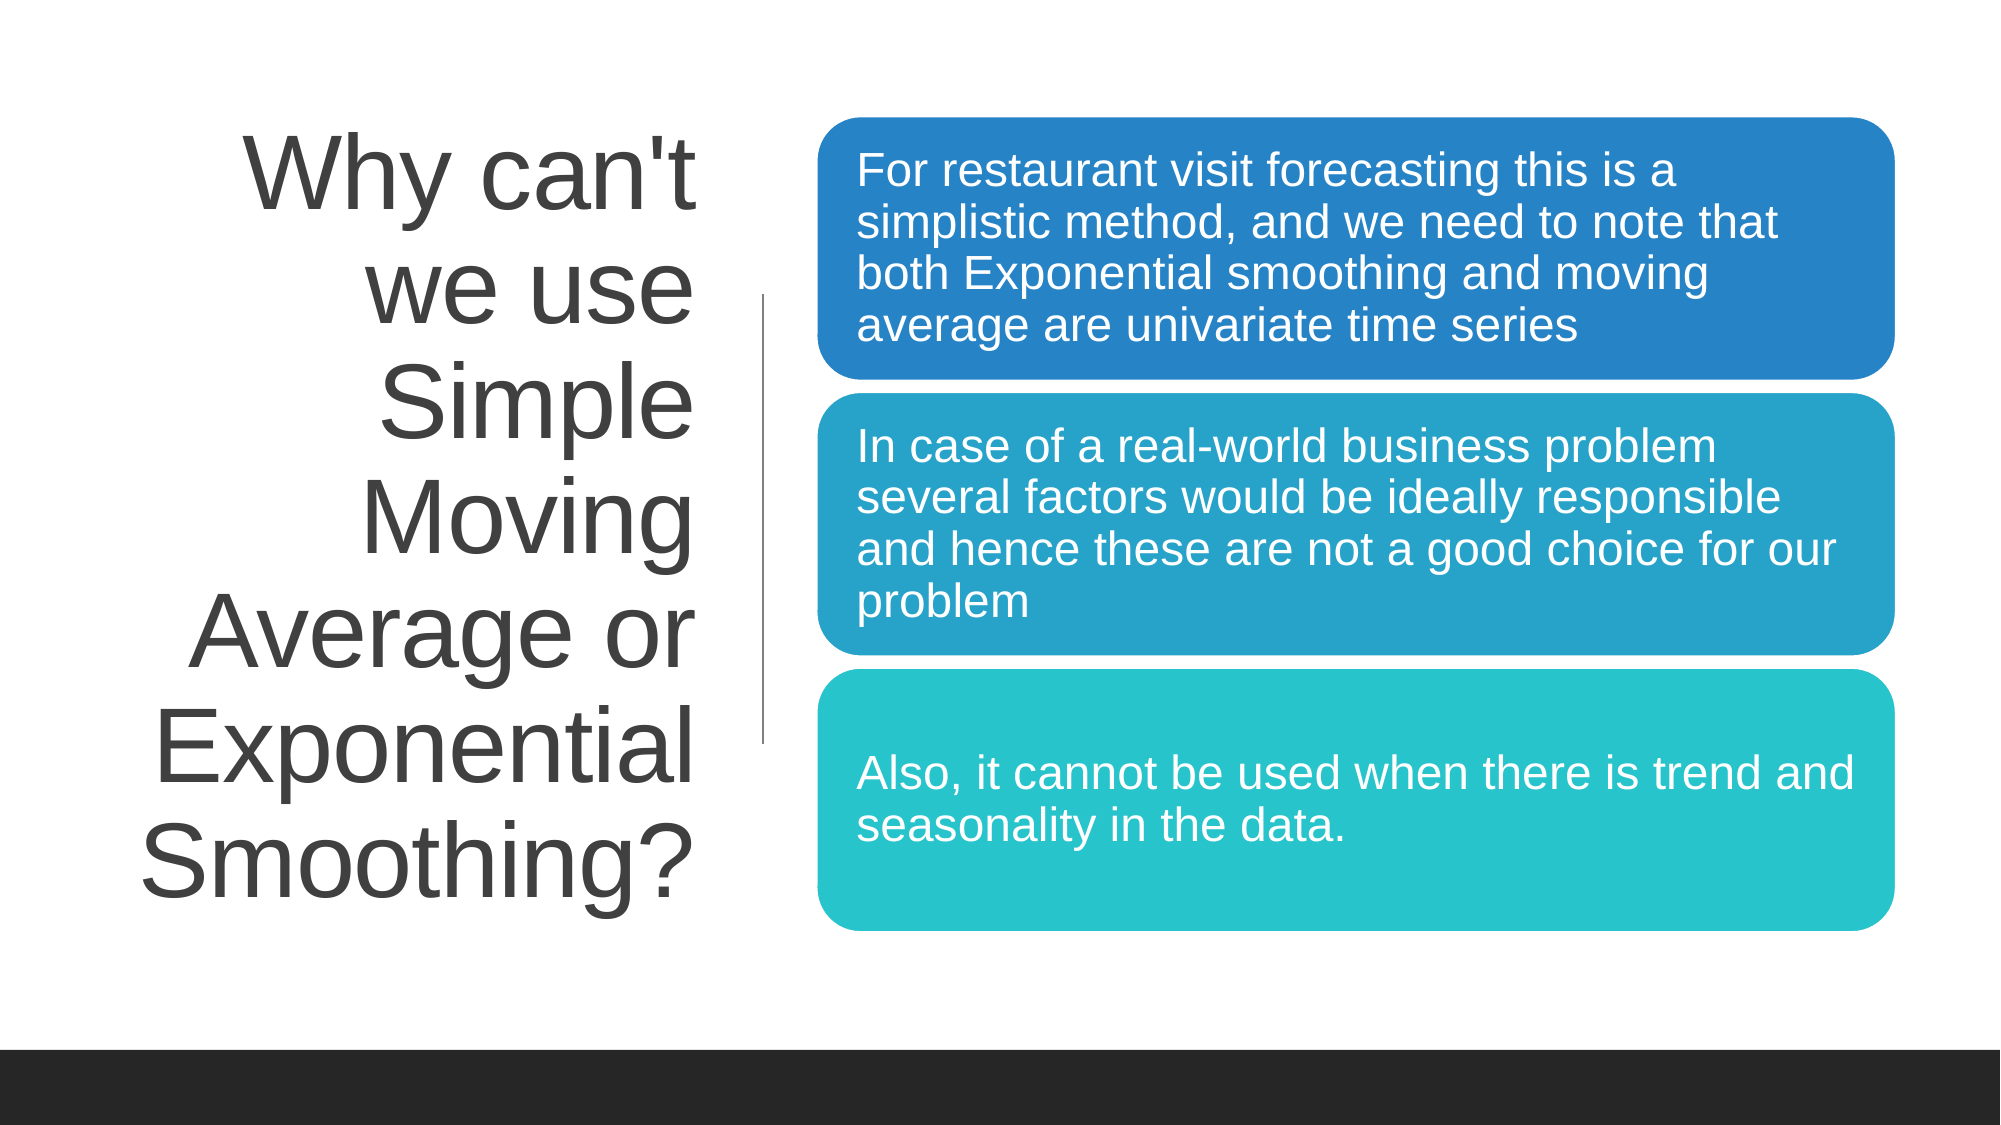

# Why can't we use Simple Moving Average or Exponential Smoothing?
For restaurant visit forecasting this is a simplistic method, and we need to note that both Exponential smoothing and moving average are univariate time series
In case of a real-world business problem several factors would be ideally responsible and hence these are not a good choice for our problem
Also, it cannot be used when there is trend and seasonality in the data.